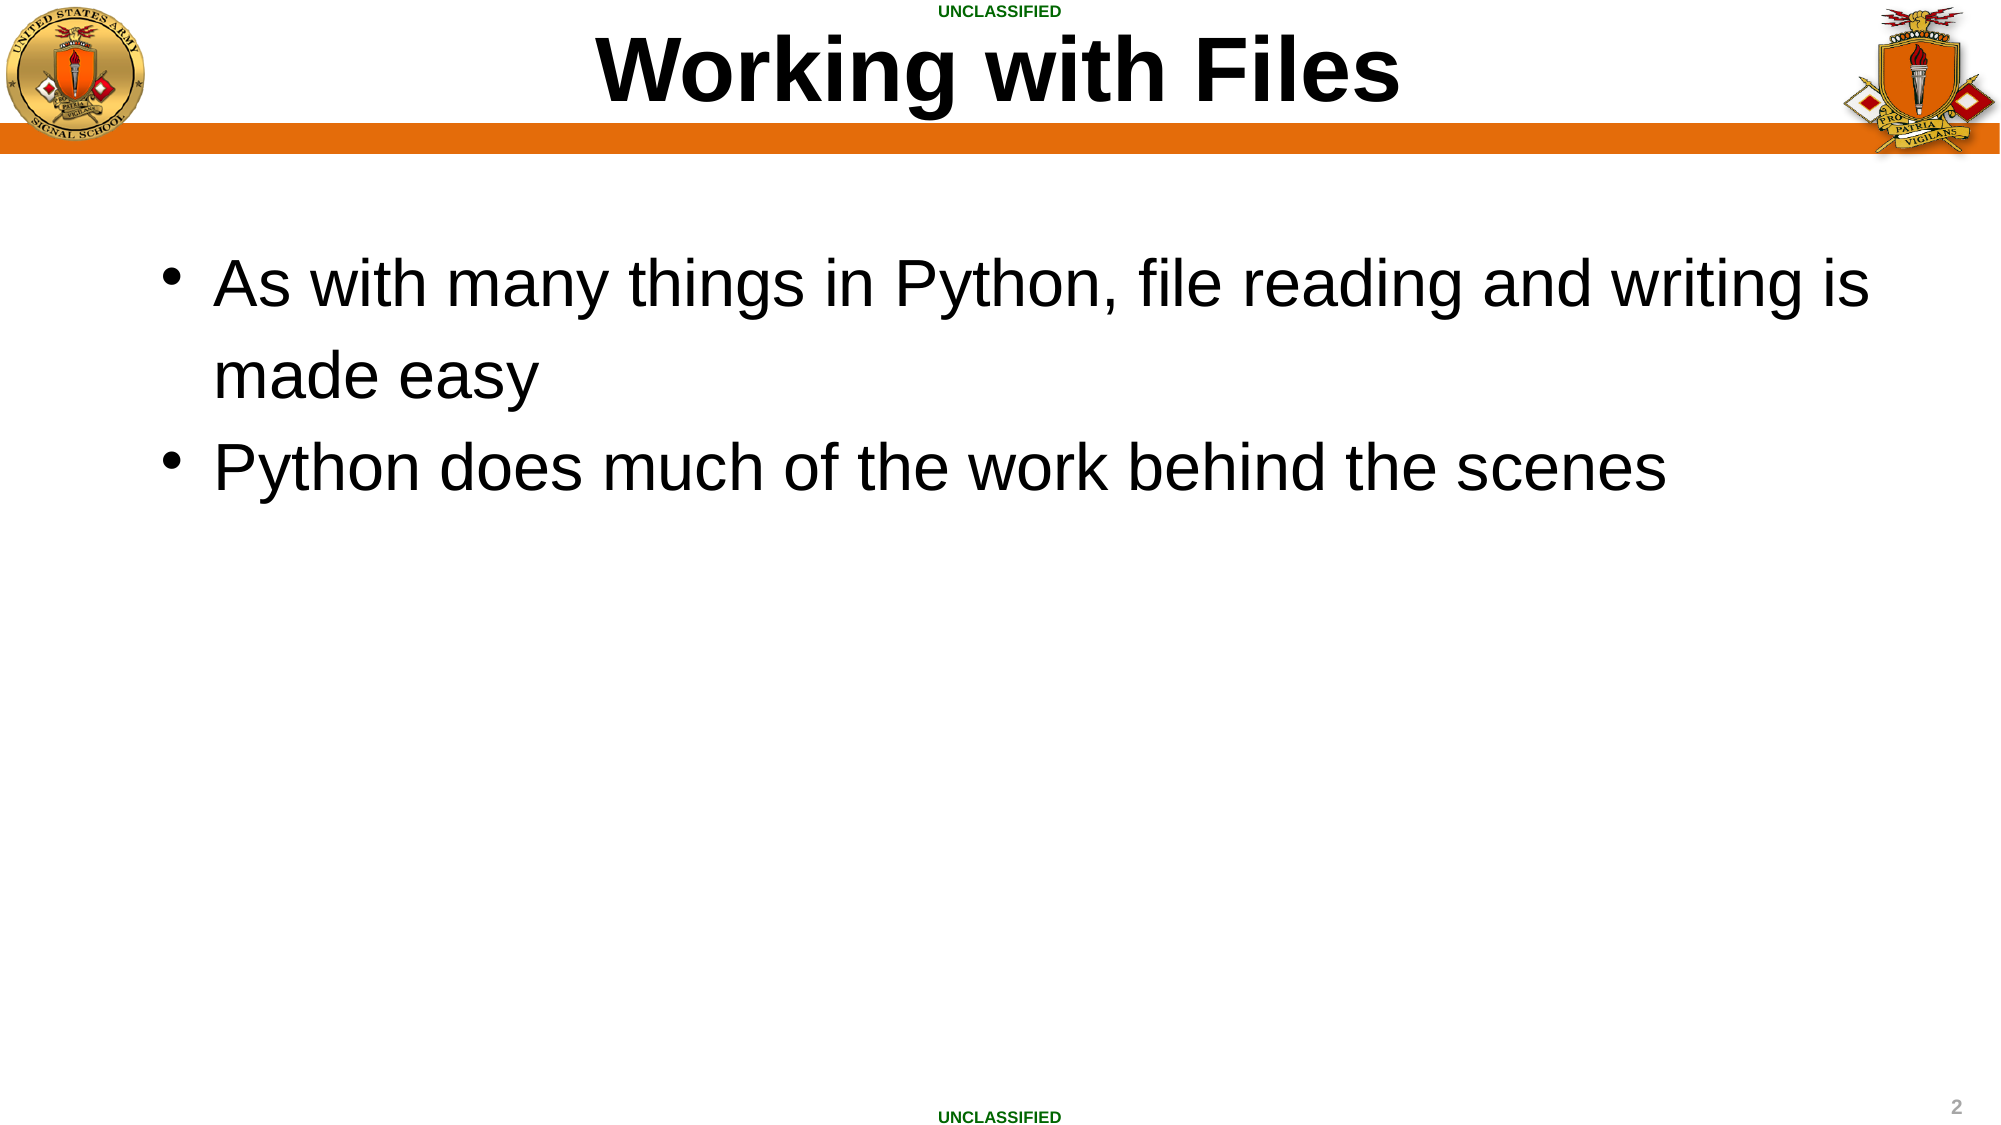

Working with Files
As with many things in Python, file reading and writing is made easy
Python does much of the work behind the scenes